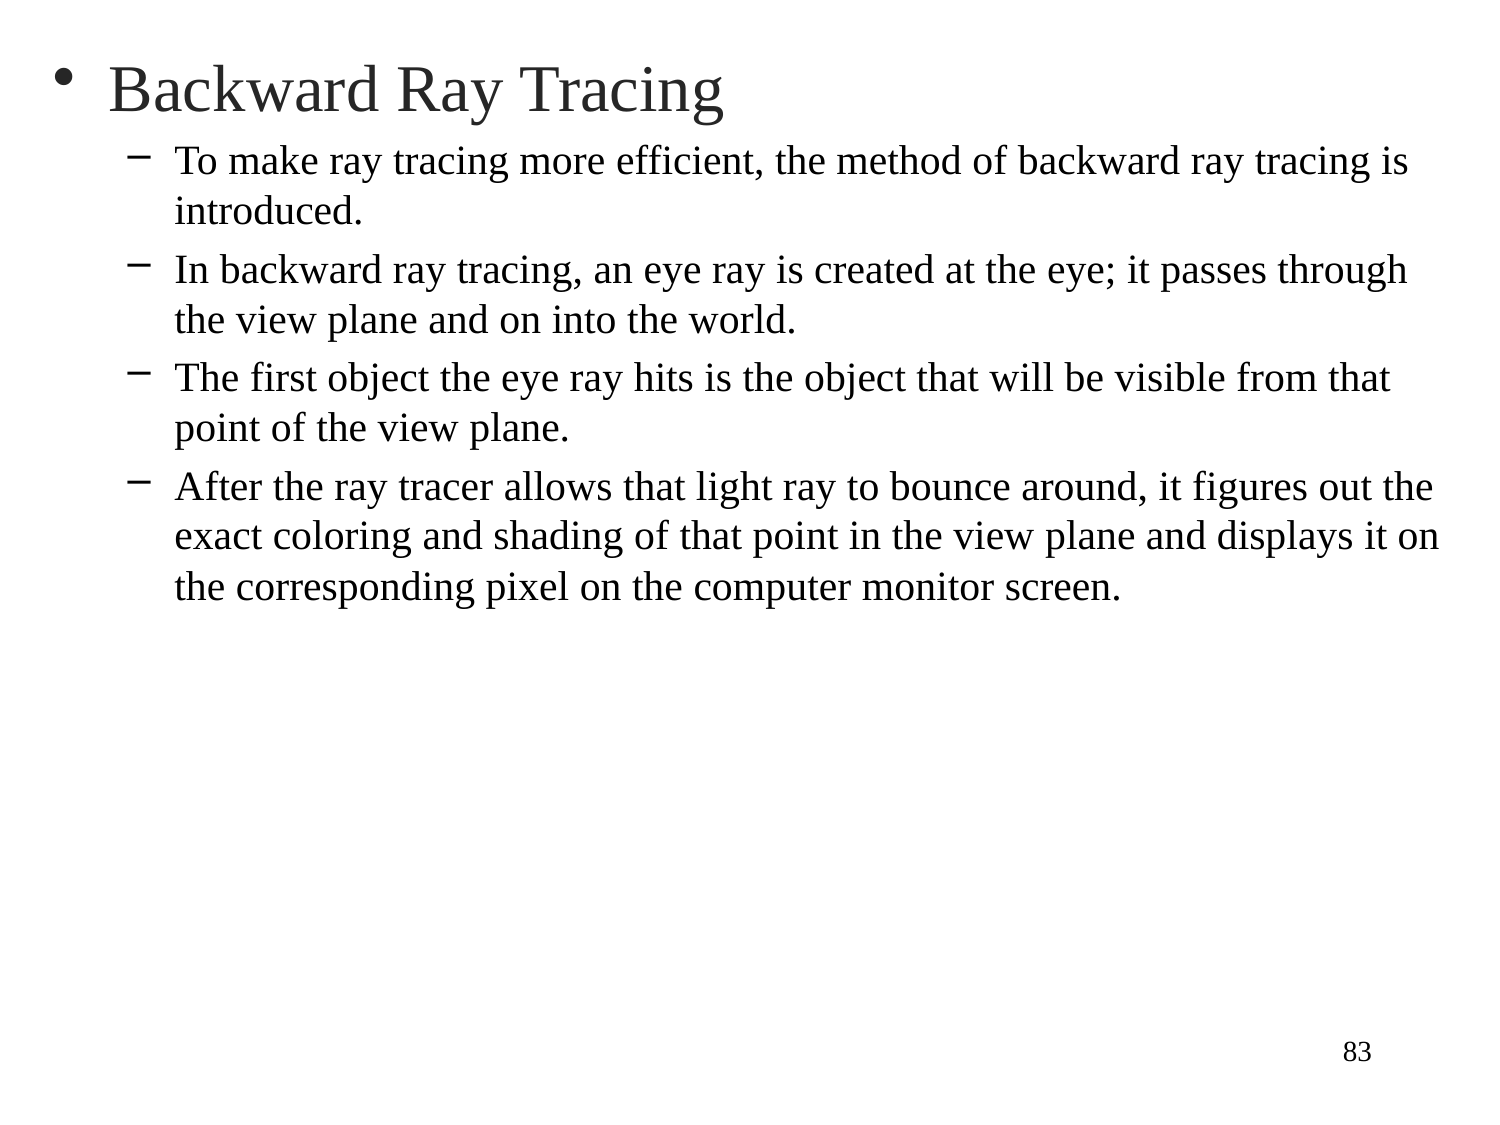

Backward Ray Tracing
To make ray tracing more efficient, the method of backward ray tracing is introduced.
In backward ray tracing, an eye ray is created at the eye; it passes through the view plane and on into the world.
The first object the eye ray hits is the object that will be visible from that point of the view plane.
After the ray tracer allows that light ray to bounce around, it figures out the exact coloring and shading of that point in the view plane and displays it on the corresponding pixel on the computer monitor screen.

83